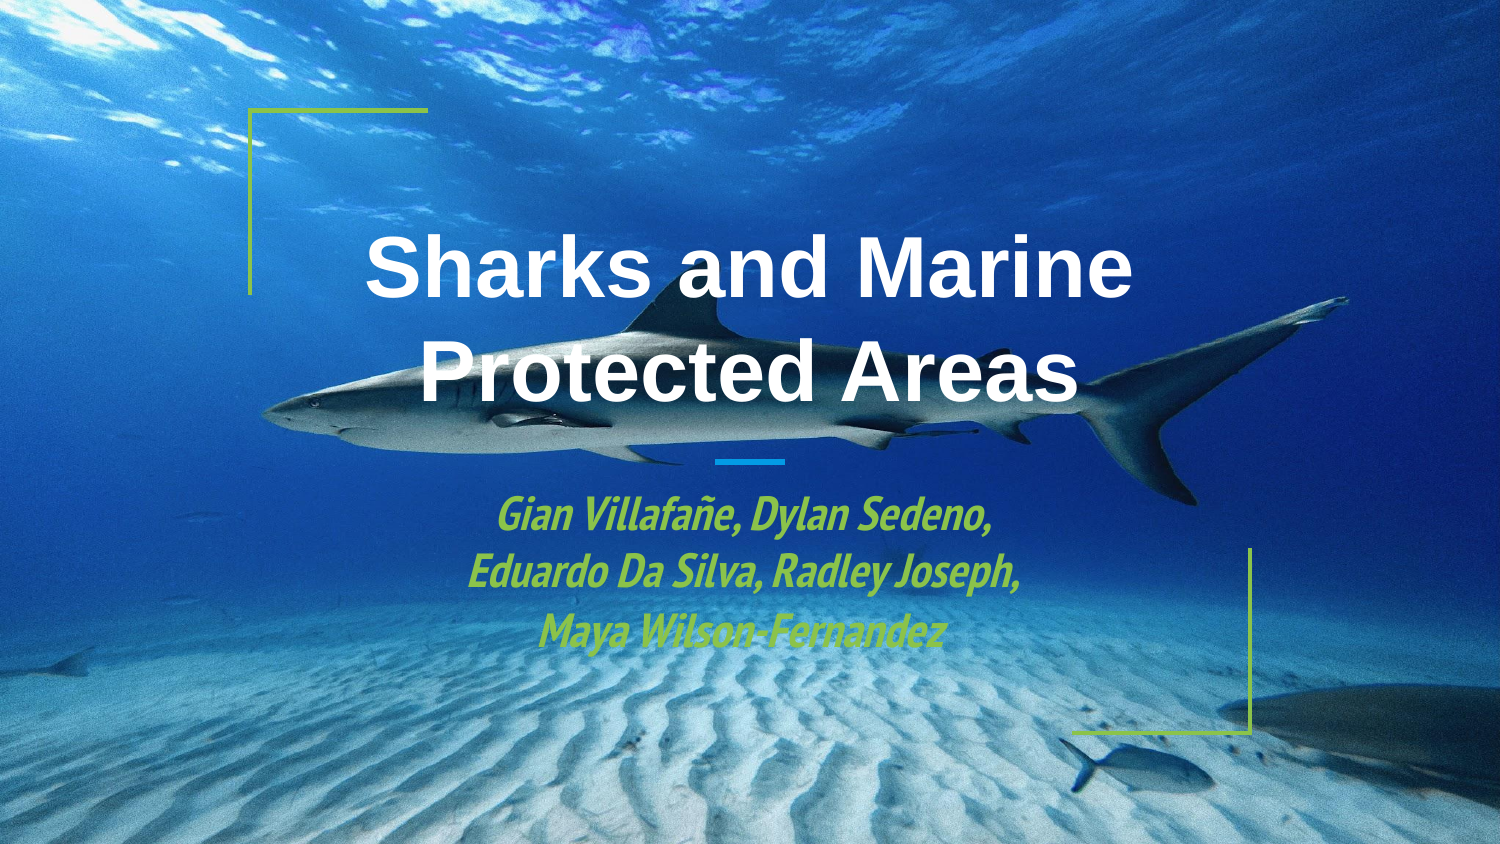

# Sharks and Marine Protected Areas
Gian Villafañe, Dylan Sedeno,
Eduardo Da Silva, Radley Joseph,
Maya Wilson-Fernandez